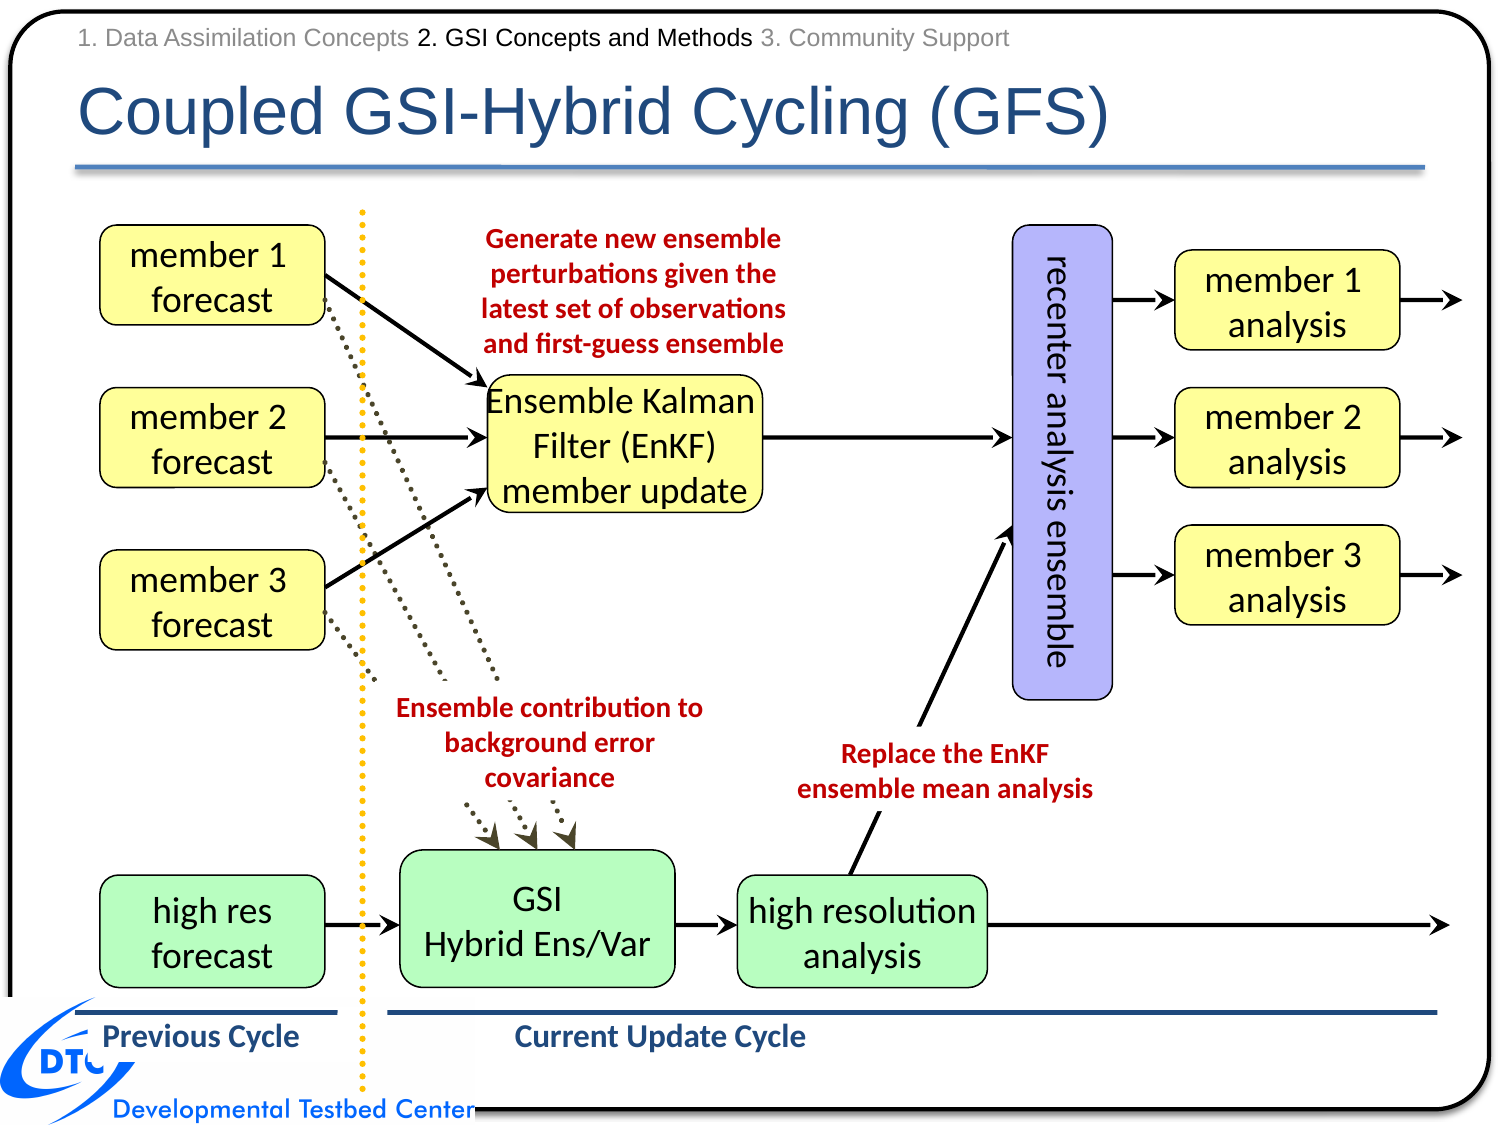

1. Data Assimilation Concepts 2. GSI Concepts and Methods 3. Community Support
# Coupled GSI-Hybrid Cycling (GFS)

Generate new ensemble perturbations given the latest set of observations and first-guess ensemble
member 1
forecast
member 1
analysis

Ensemble Kalman
Filter (EnKF)
member update
member 2
forecast
member 2
analysis
recenter analysis ensemble

member 3
analysis
member 3
forecast

Ensemble contribution to background error covariance
Replace the EnKF ensemble mean analysis
GSI
Hybrid Ens/Var
high res
forecast
high resolution
analysis

Previous Cycle
Current Update Cycle